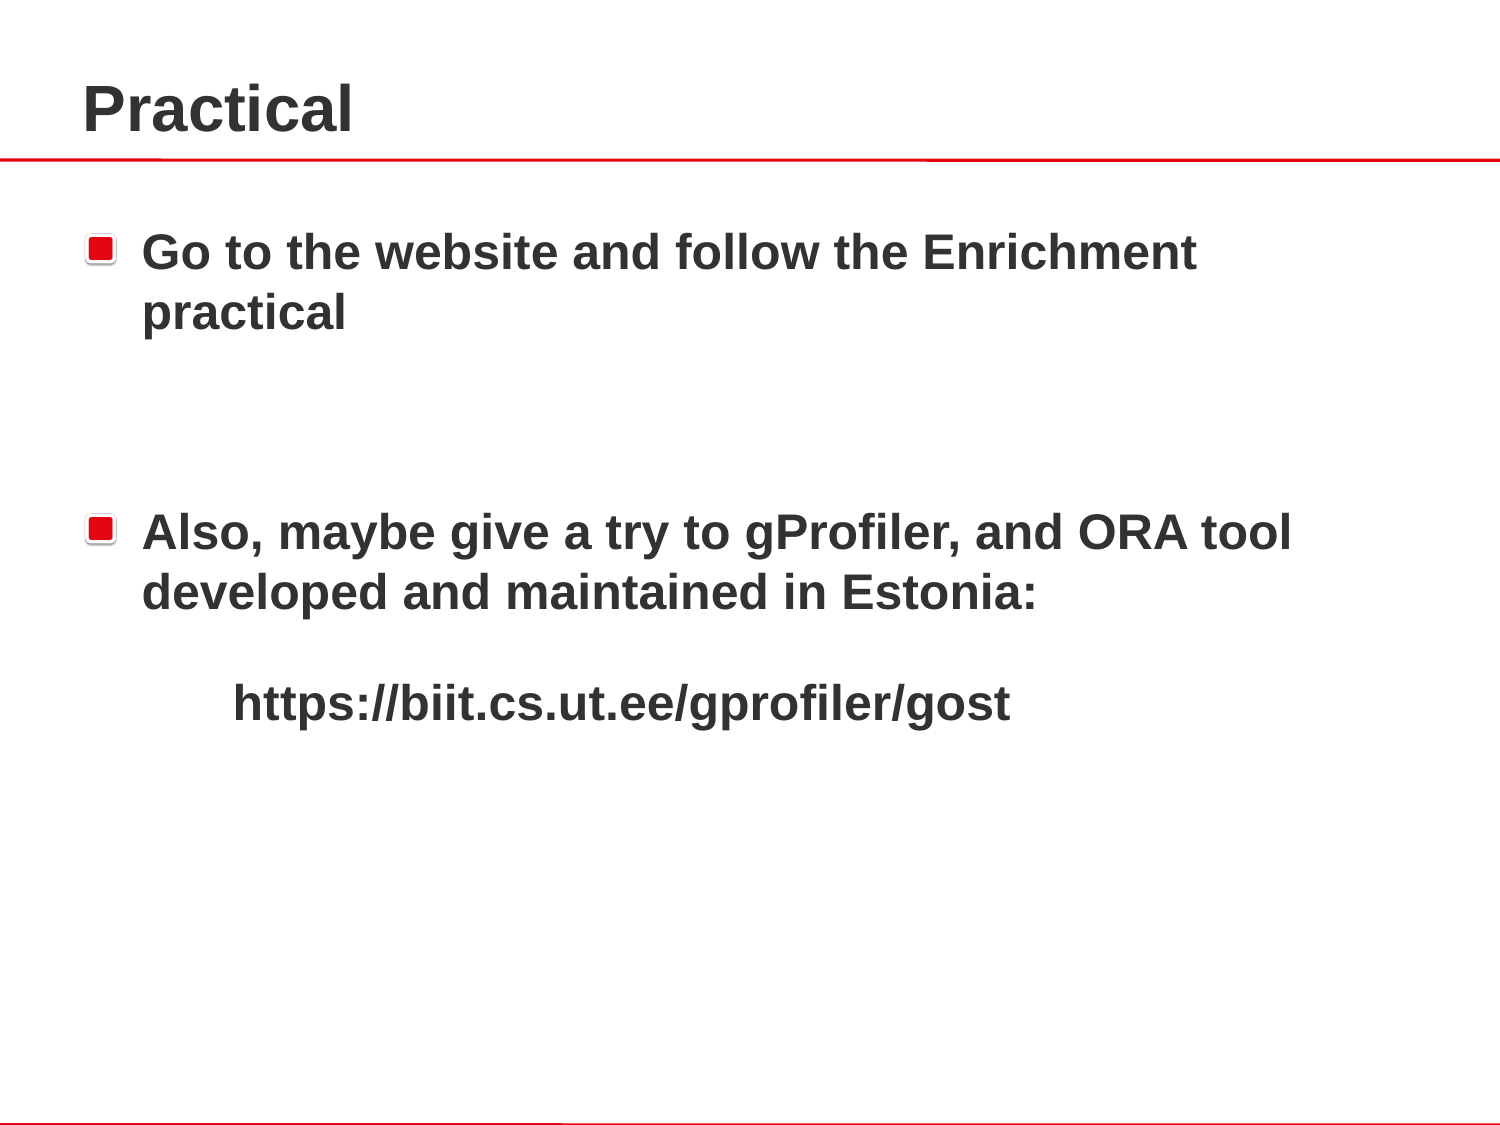

Practical
Go to the website and follow the Enrichment practical

Also, maybe give a try to gProfiler, and ORA tool developed and maintained in Estonia:
	https://biit.cs.ut.ee/gprofiler/gost